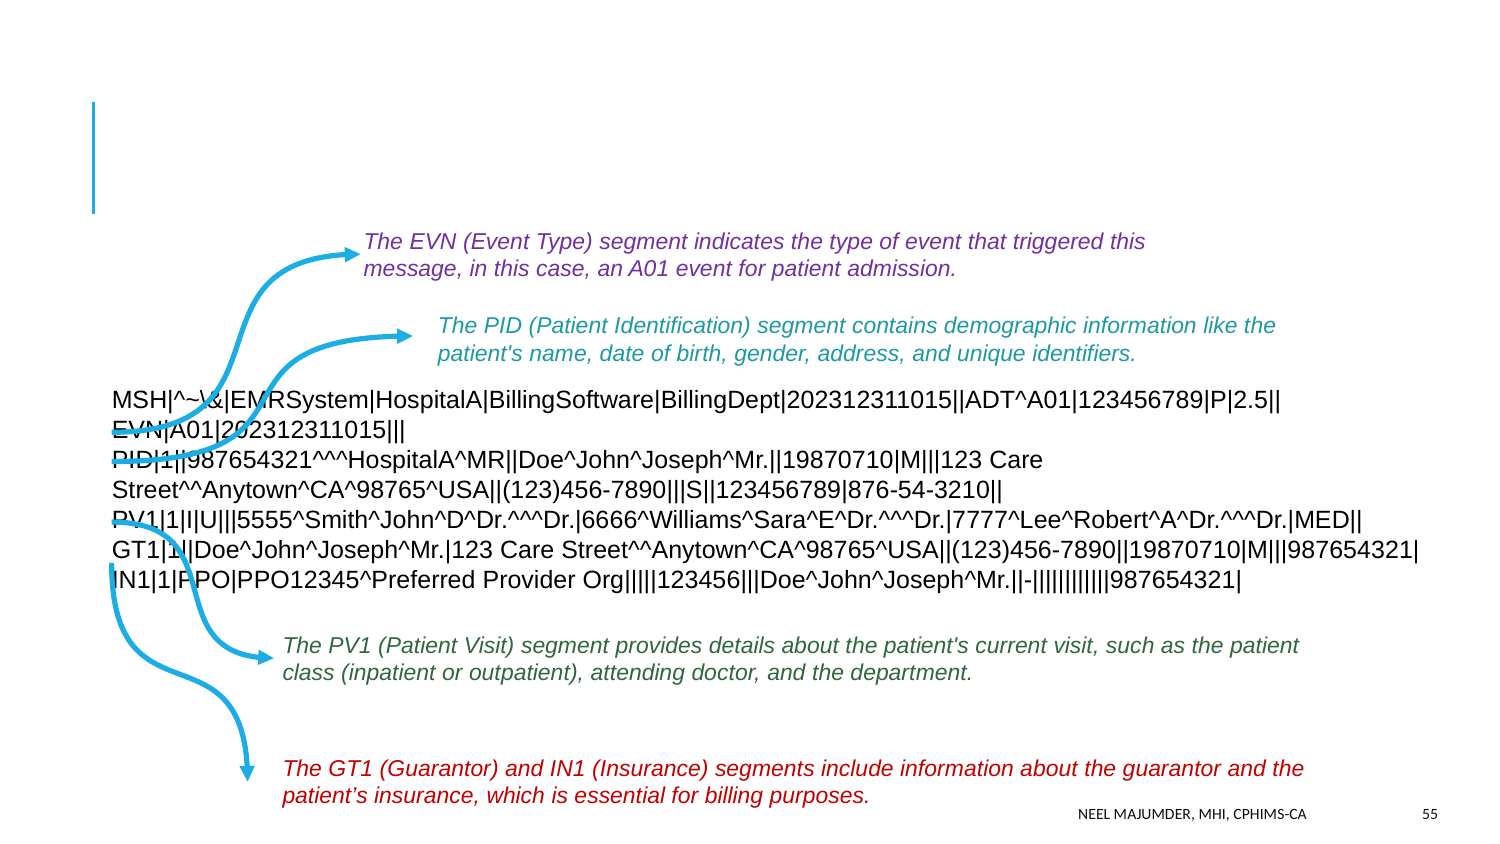

The EVN (Event Type) segment indicates the type of event that triggered this message, in this case, an A01 event for patient admission.
The PID (Patient Identification) segment contains demographic information like the patient's name, date of birth, gender, address, and unique identifiers.
MSH|^~\&|EMRSystem|HospitalA|BillingSoftware|BillingDept|202312311015||ADT^A01|123456789|P|2.5||
EVN|A01|202312311015|||
PID|1||987654321^^^HospitalA^MR||Doe^John^Joseph^Mr.||19870710|M|||123 Care Street^^Anytown^CA^98765^USA||(123)456-7890|||S||123456789|876-54-3210||
PV1|1|I|U|||5555^Smith^John^D^Dr.^^^Dr.|6666^Williams^Sara^E^Dr.^^^Dr.|7777^Lee^Robert^A^Dr.^^^Dr.|MED||
GT1|1||Doe^John^Joseph^Mr.|123 Care Street^^Anytown^CA^98765^USA||(123)456-7890||19870710|M|||987654321|
IN1|1|PPO|PPO12345^Preferred Provider Org|||||123456|||Doe^John^Joseph^Mr.||-||||||||||||987654321|
The PV1 (Patient Visit) segment provides details about the patient's current visit, such as the patient class (inpatient or outpatient), attending doctor, and the department.
The GT1 (Guarantor) and IN1 (Insurance) segments include information about the guarantor and the patient’s insurance, which is essential for billing purposes.
Neel Majumder, MHI, CPHIMS-CA
55